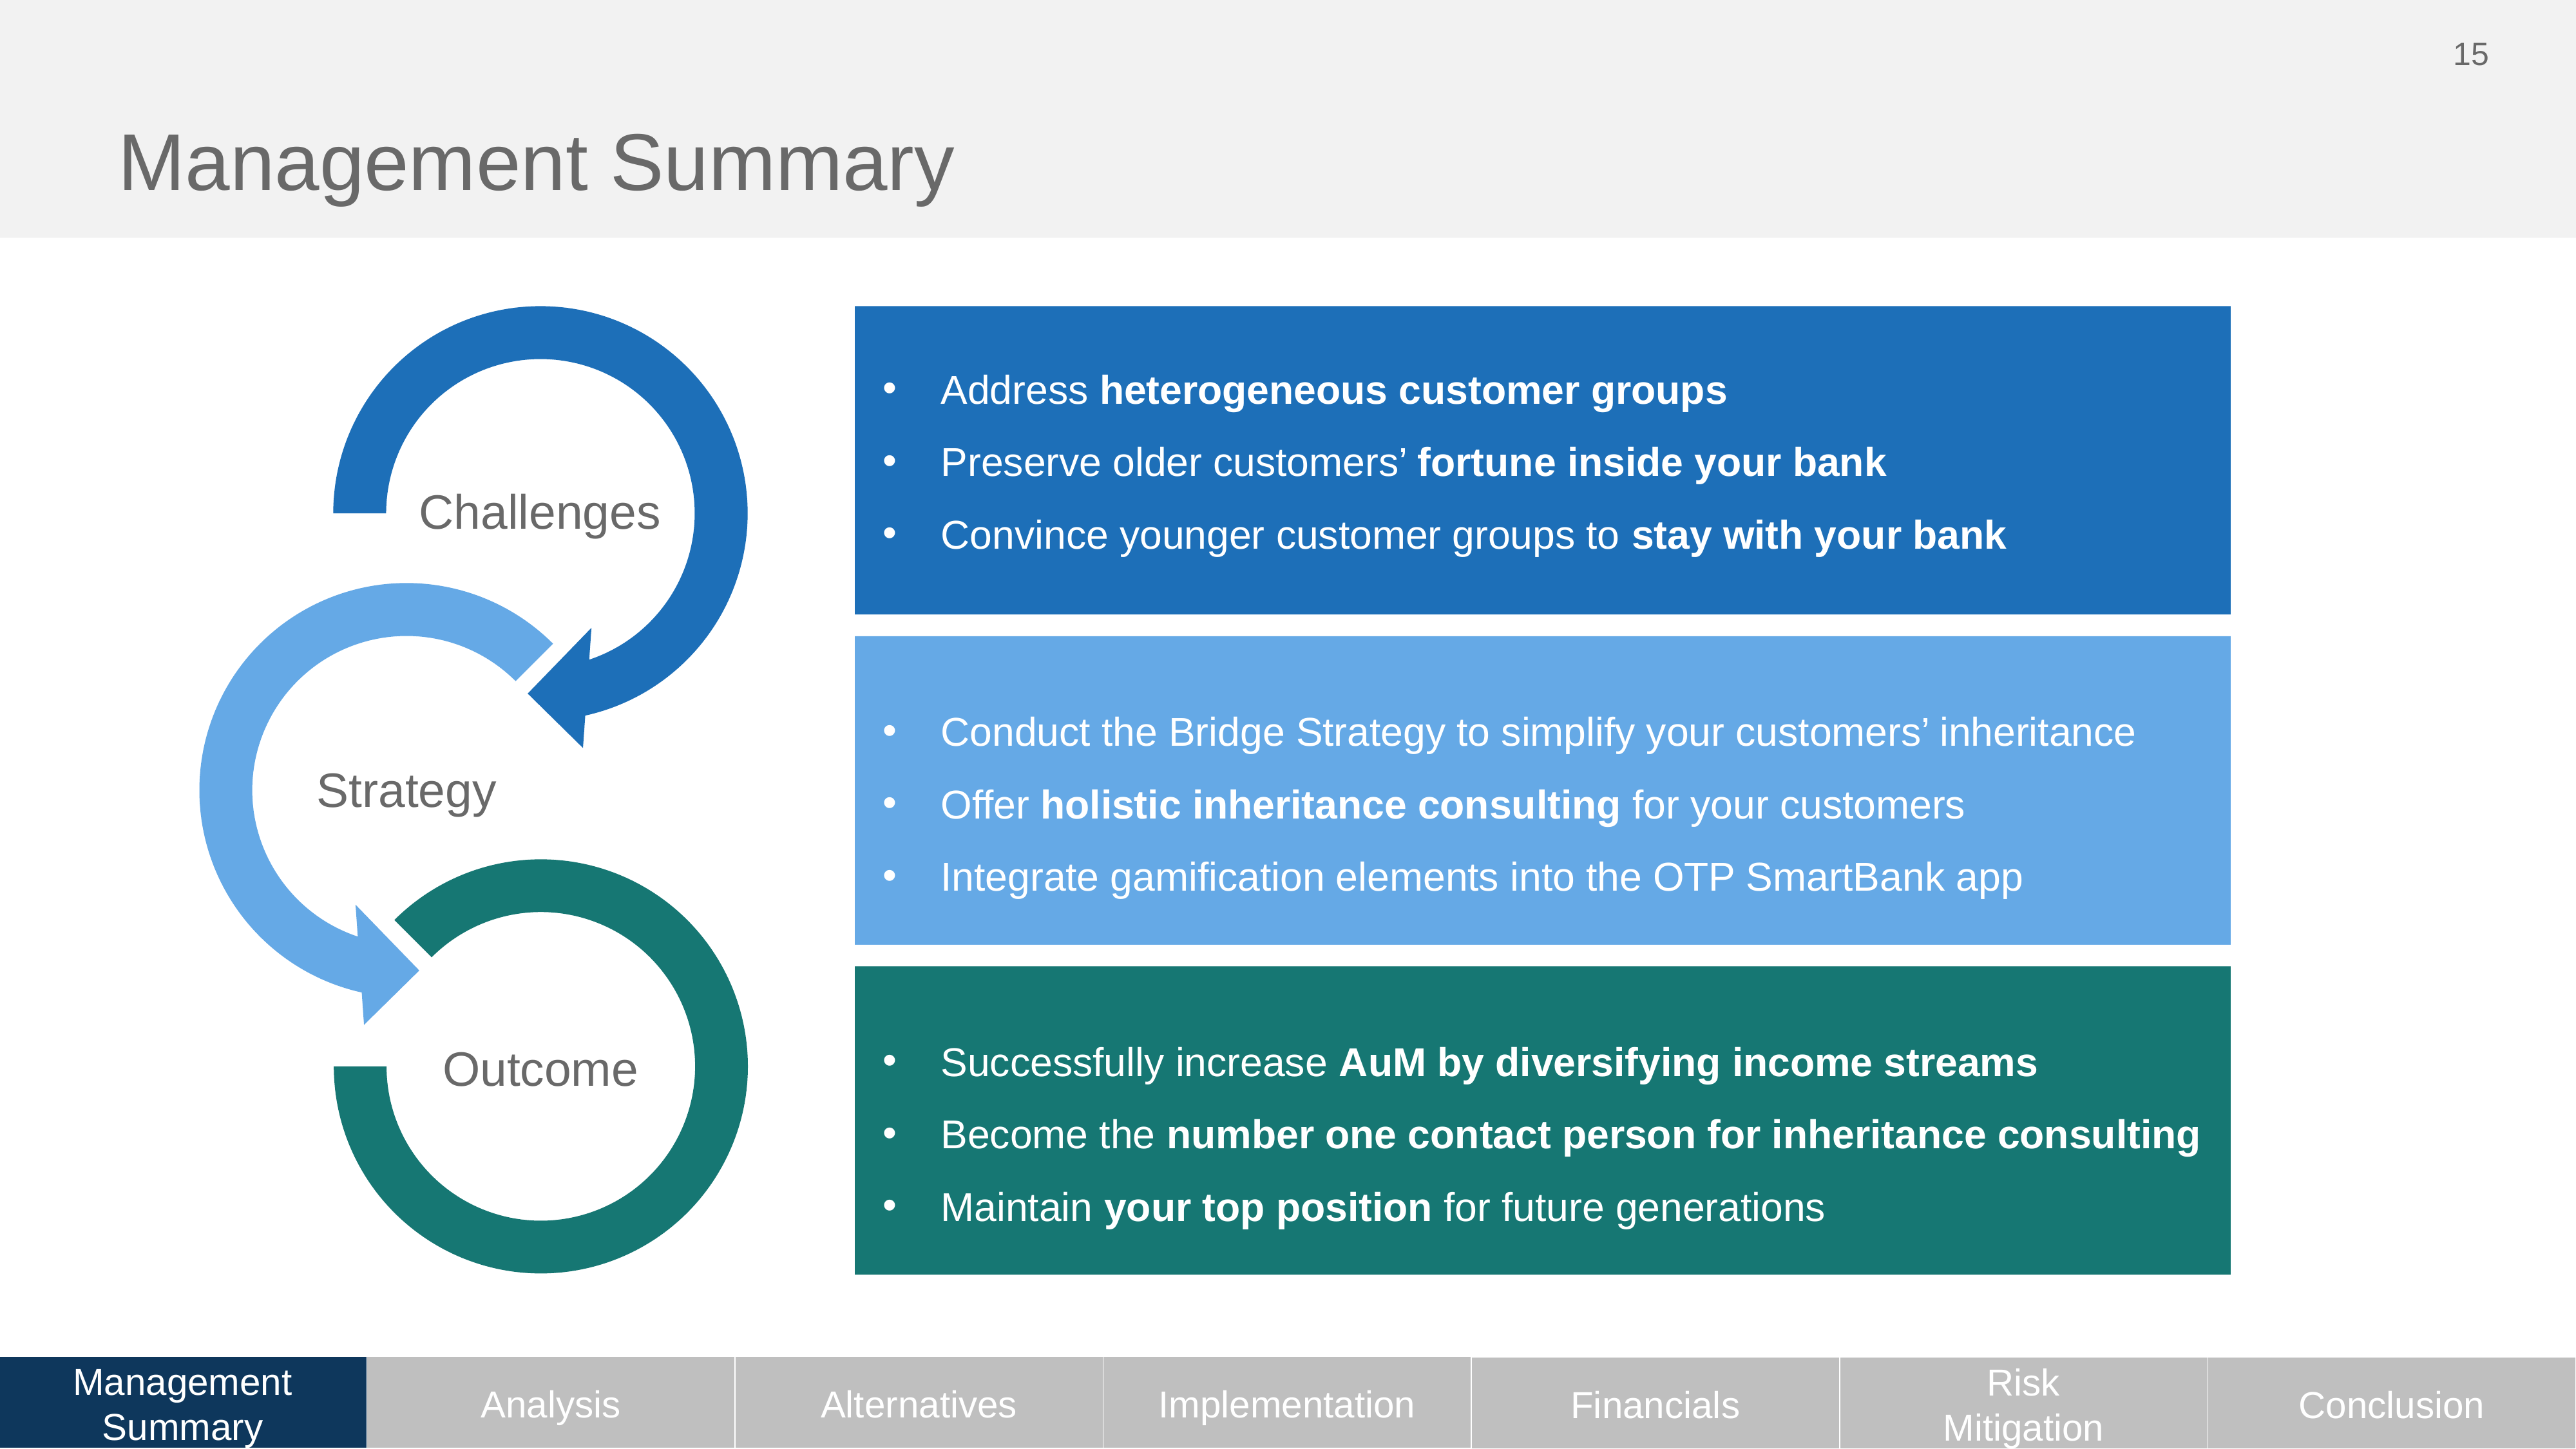

# Management Summary
Challenges
Strategy
Outcome

Address heterogeneous customer groups
Preserve older customers’ fortune inside your bank
Convince younger customer groups to stay with your bank

Conduct the Bridge Strategy to simplify your customers’ inheritance
Offer holistic inheritance consulting for your customers
Integrate gamification elements into the OTP SmartBank app
Successfully increase AuM by diversifying income streams
Become the number one contact person for inheritance consulting
Maintain your top position for future generations
Management
Summary
Analysis
Alternatives
Implementation
Financials
Risk
Mitigation
Conclusion